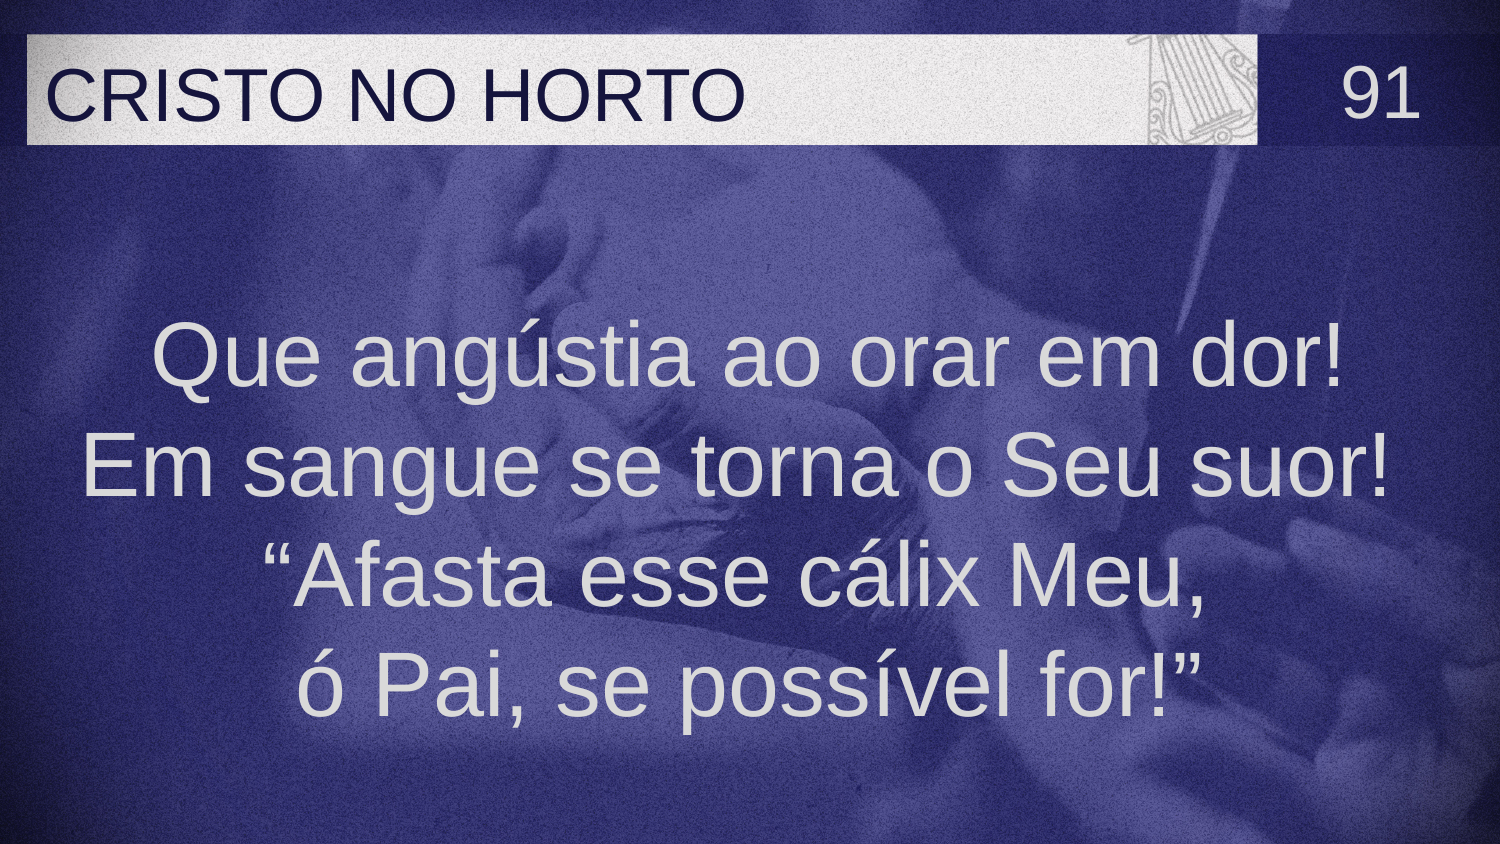

# CRISTO NO HORTO
91
Que angústia ao orar em dor!
Em sangue se torna o Seu suor!
“Afasta esse cálix Meu,
ó Pai, se possível for!”